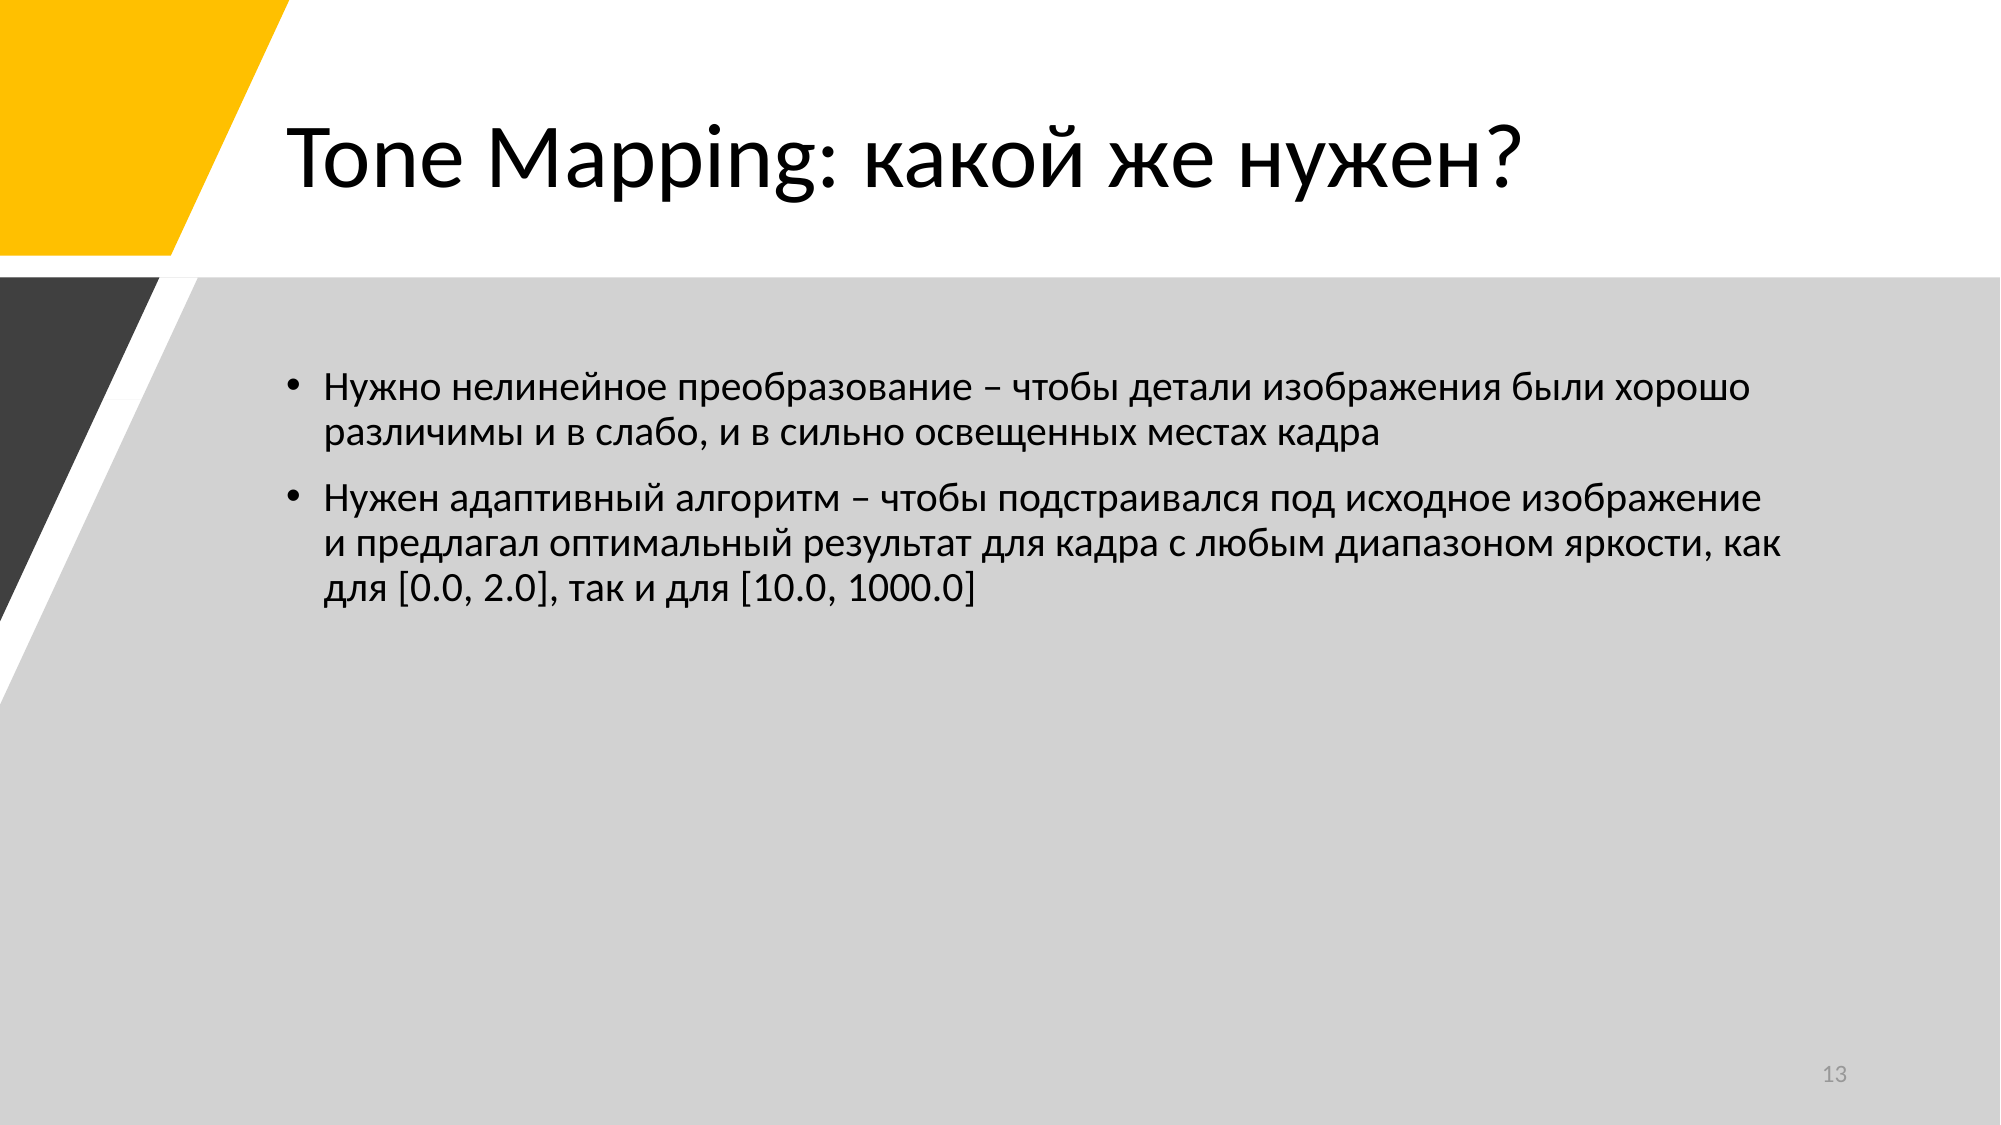

# Tone Mapping: какой же нужен?

Нужно нелинейное преобразование – чтобы детали изображения были хорошо различимы и в слабо, и в сильно освещенных местах кадра
Нужен адаптивный алгоритм – чтобы подстраивался под исходное изображение и предлагал оптимальный результат для кадра с любым диапазоном яркости, как для [0.0, 2.0], так и для [10.0, 1000.0]
13